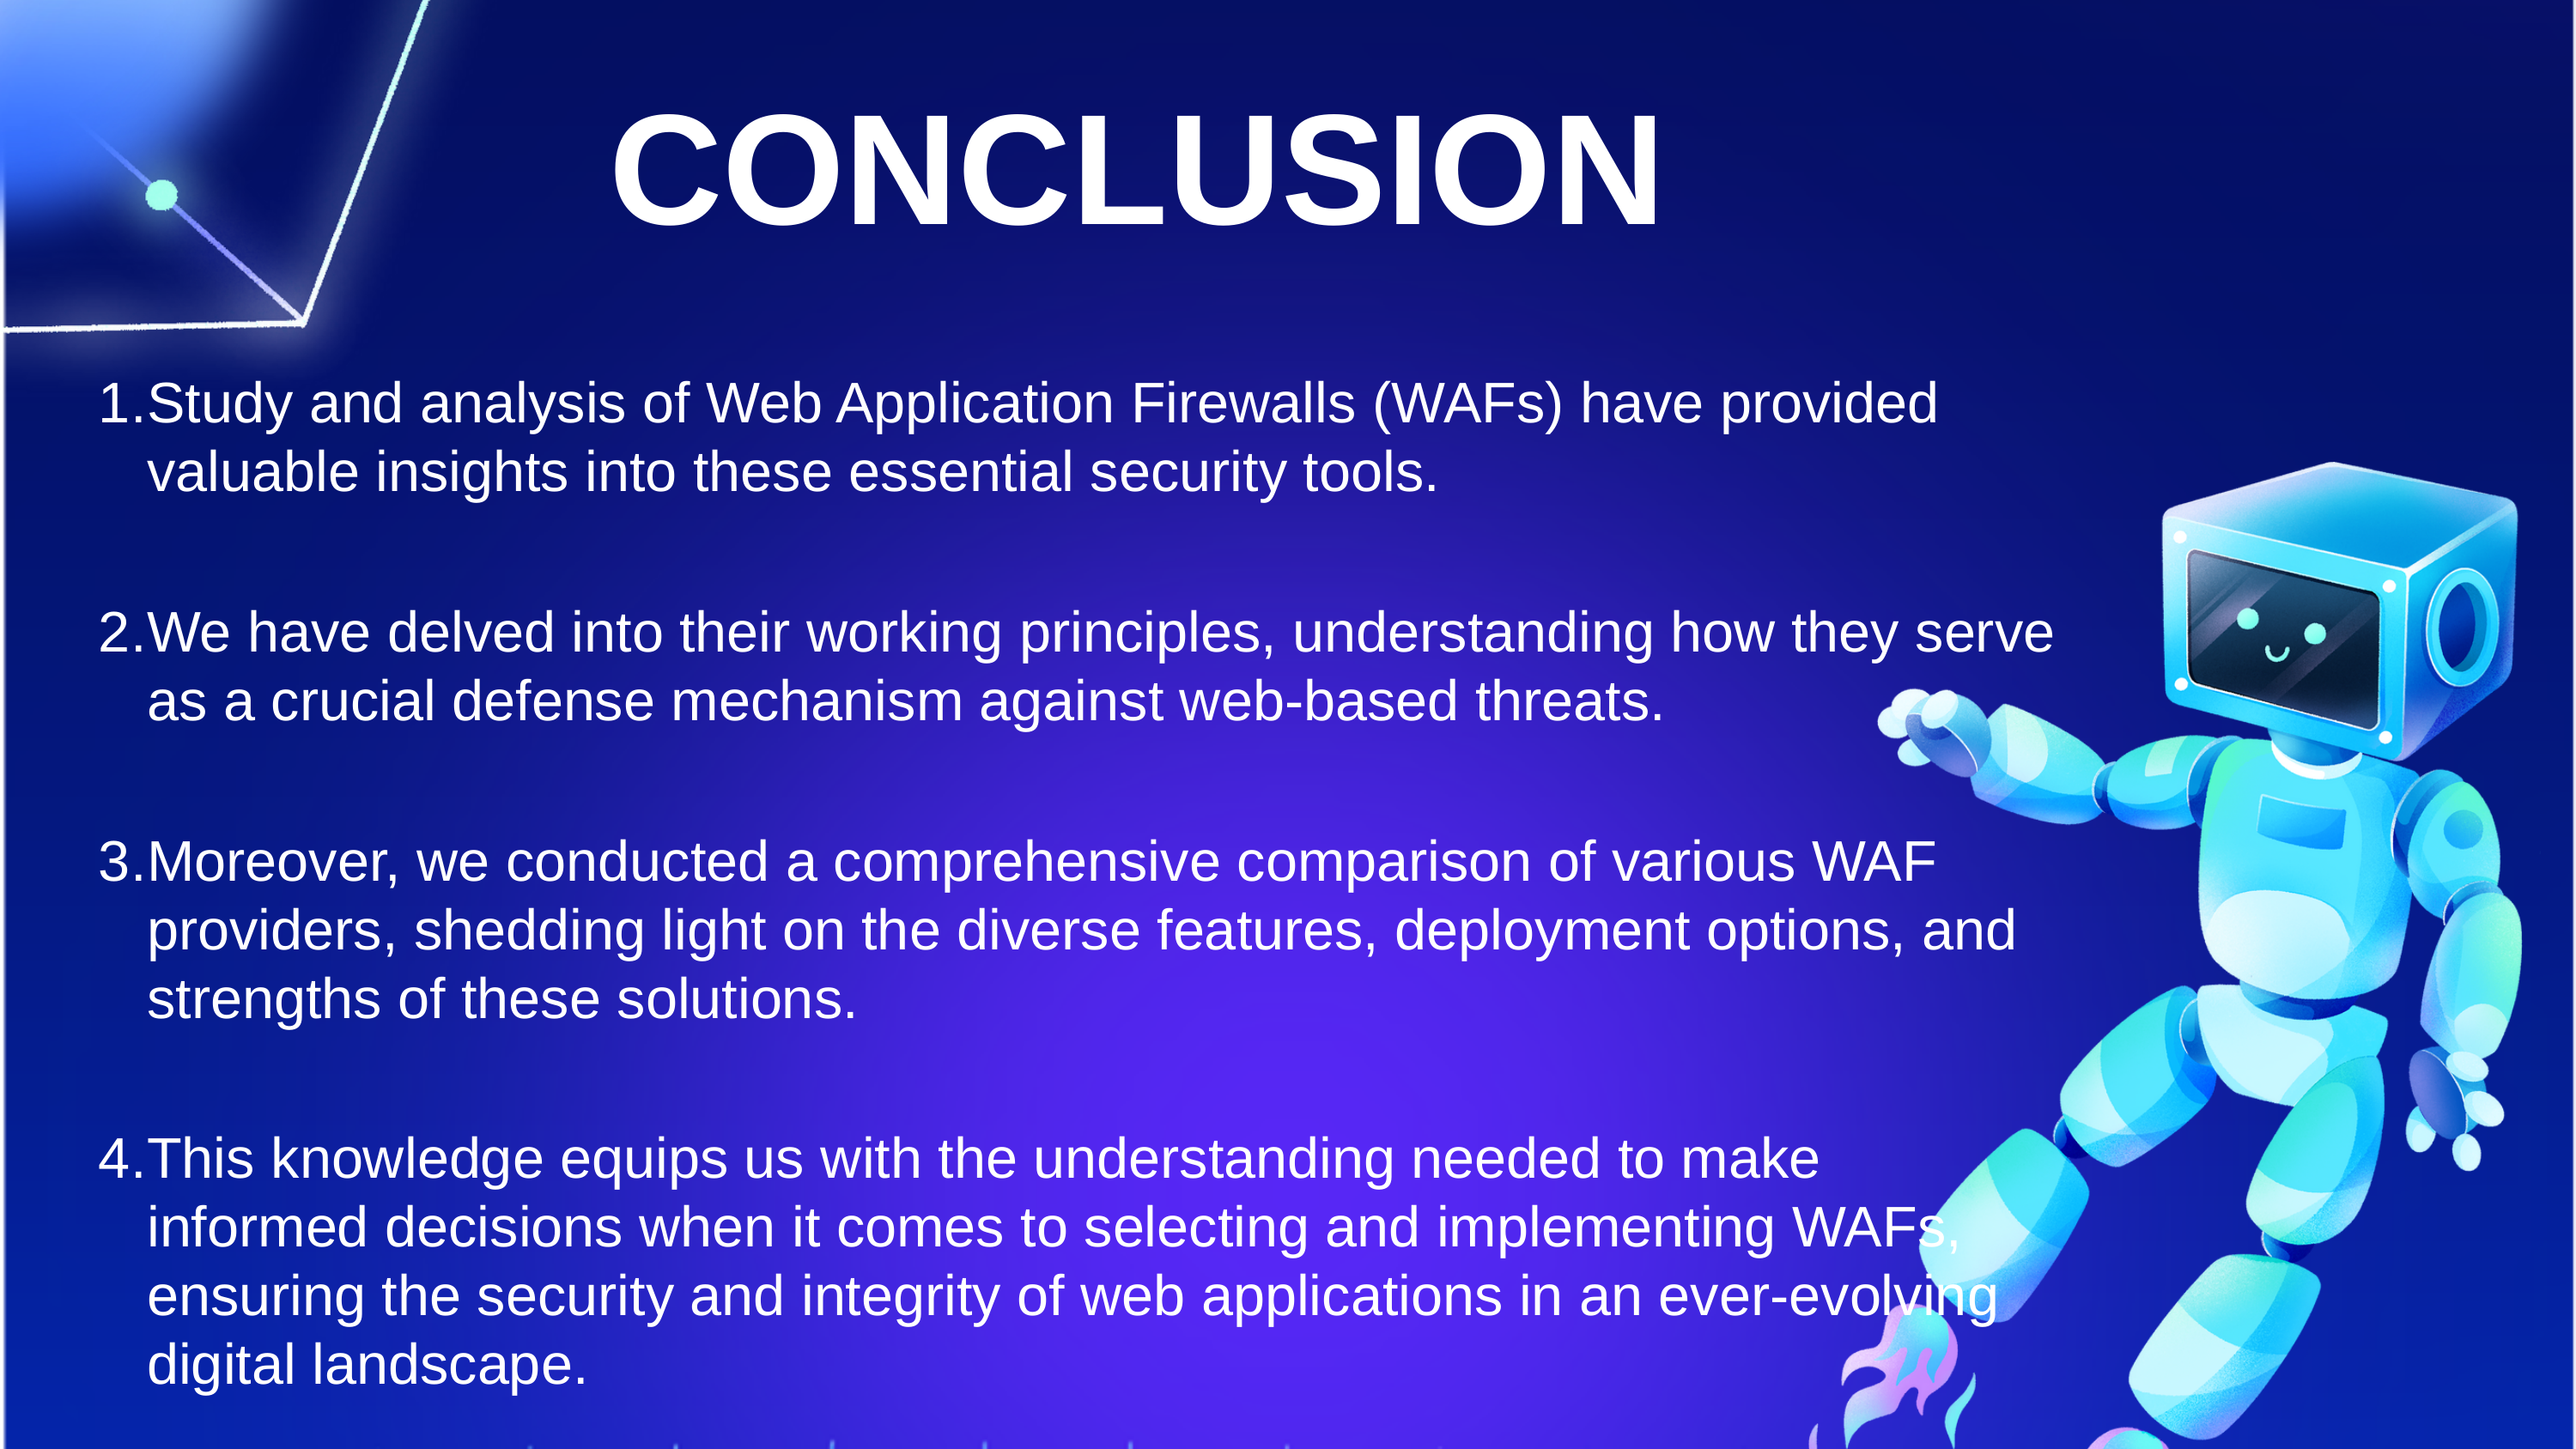

# CONCLUSION
Study and analysis of Web Application Firewalls (WAFs) have provided valuable insights into these essential security tools.

We have delved into their working principles, understanding how they serve as a crucial defense mechanism against web-based threats.

Moreover, we conducted a comprehensive comparison of various WAF providers, shedding light on the diverse features, deployment options, and strengths of these solutions.

This knowledge equips us with the understanding needed to make informed decisions when it comes to selecting and implementing WAFs, ensuring the security and integrity of web applications in an ever-evolving digital landscape.